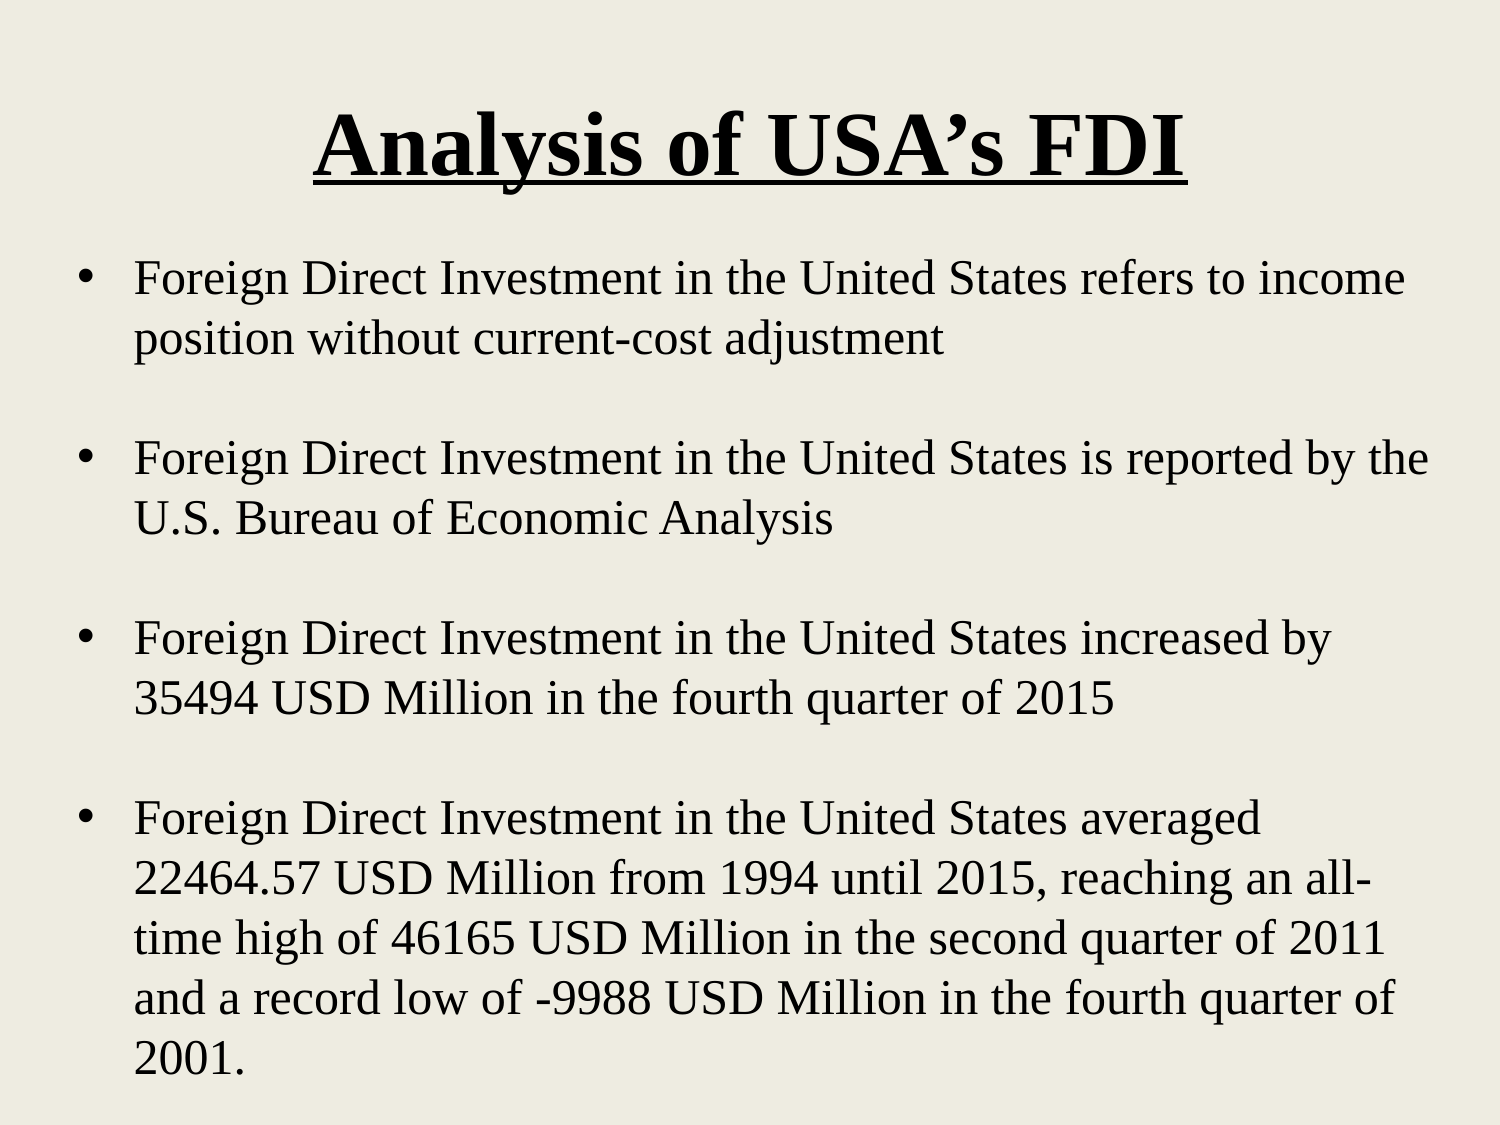

Analysis of USA’s FDI
Foreign Direct Investment in the United States refers to income position without current-cost adjustment

Foreign Direct Investment in the United States is reported by the U.S. Bureau of Economic Analysis

Foreign Direct Investment in the United States increased by 35494 USD Million in the fourth quarter of 2015

Foreign Direct Investment in the United States averaged 22464.57 USD Million from 1994 until 2015, reaching an all-time high of 46165 USD Million in the second quarter of 2011 and a record low of -9988 USD Million in the fourth quarter of 2001.